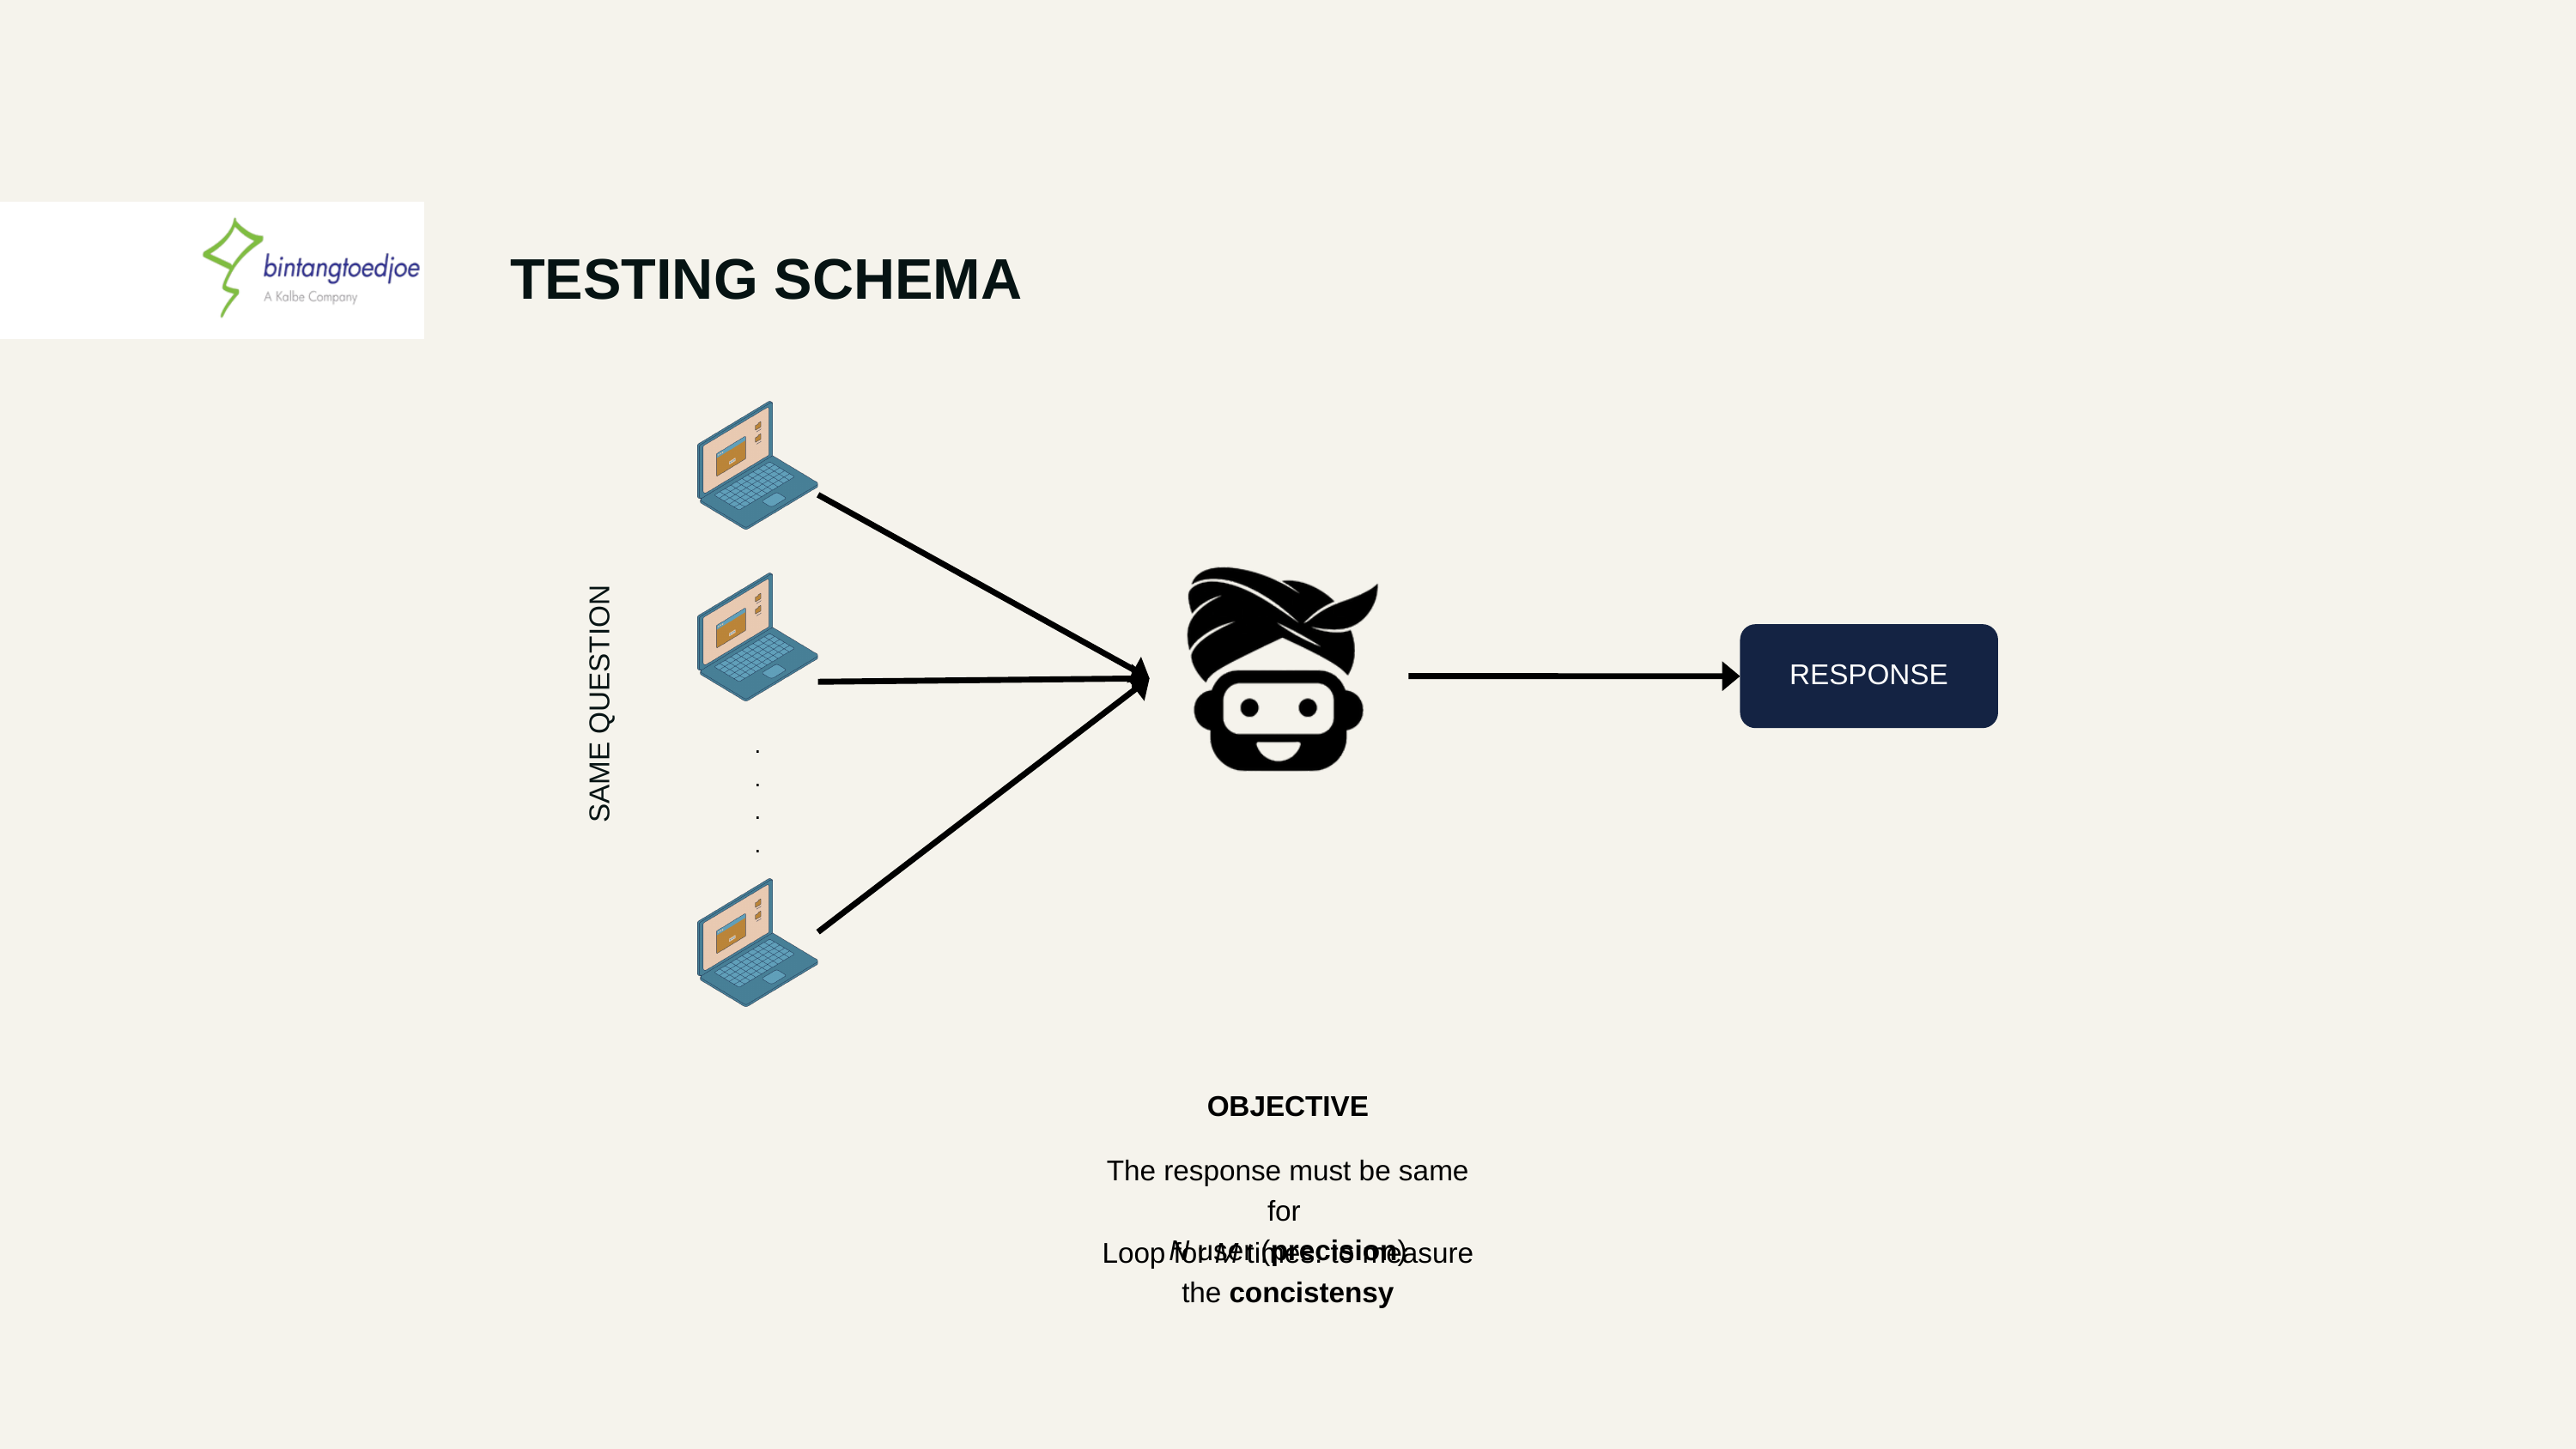

TESTING SCHEMA

RESPONSE

SAME QUESTION
.
.
.
.

OBJECTIVE
The response must be same for
N user (precision)
Loop for M times. to measure the concistensy